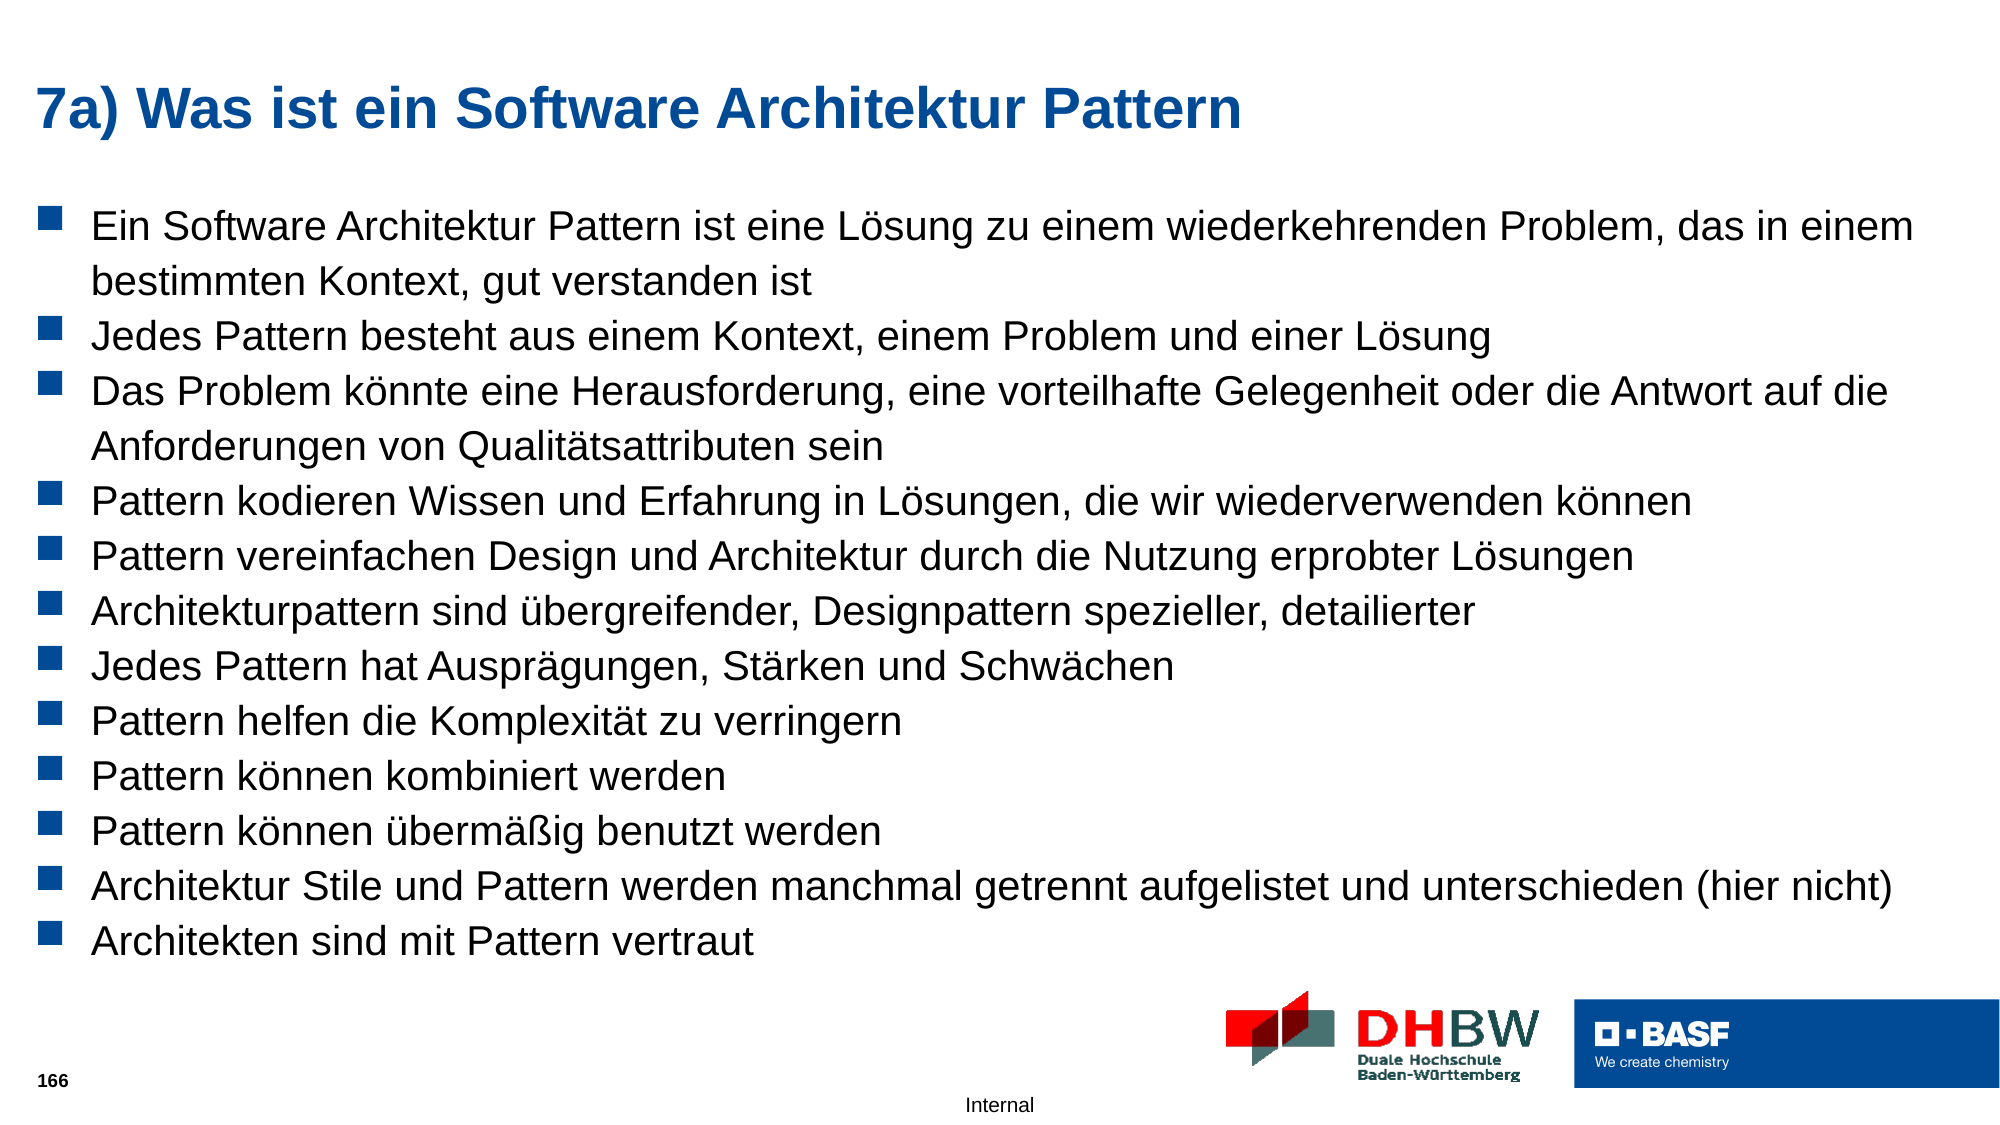

# 7a) Was ist ein Software Architektur Pattern
Ein Software Architektur Pattern ist eine Lösung zu einem wiederkehrenden Problem, das in einem bestimmten Kontext, gut verstanden ist
Jedes Pattern besteht aus einem Kontext, einem Problem und einer Lösung
Das Problem könnte eine Herausforderung, eine vorteilhafte Gelegenheit oder die Antwort auf die Anforderungen von Qualitätsattributen sein
Pattern kodieren Wissen und Erfahrung in Lösungen, die wir wiederverwenden können
Pattern vereinfachen Design und Architektur durch die Nutzung erprobter Lösungen
Architekturpattern sind übergreifender, Designpattern spezieller, detailierter
Jedes Pattern hat Ausprägungen, Stärken und Schwächen
Pattern helfen die Komplexität zu verringern
Pattern können kombiniert werden
Pattern können übermäßig benutzt werden
Architektur Stile und Pattern werden manchmal getrennt aufgelistet und unterschieden (hier nicht)
Architekten sind mit Pattern vertraut
166